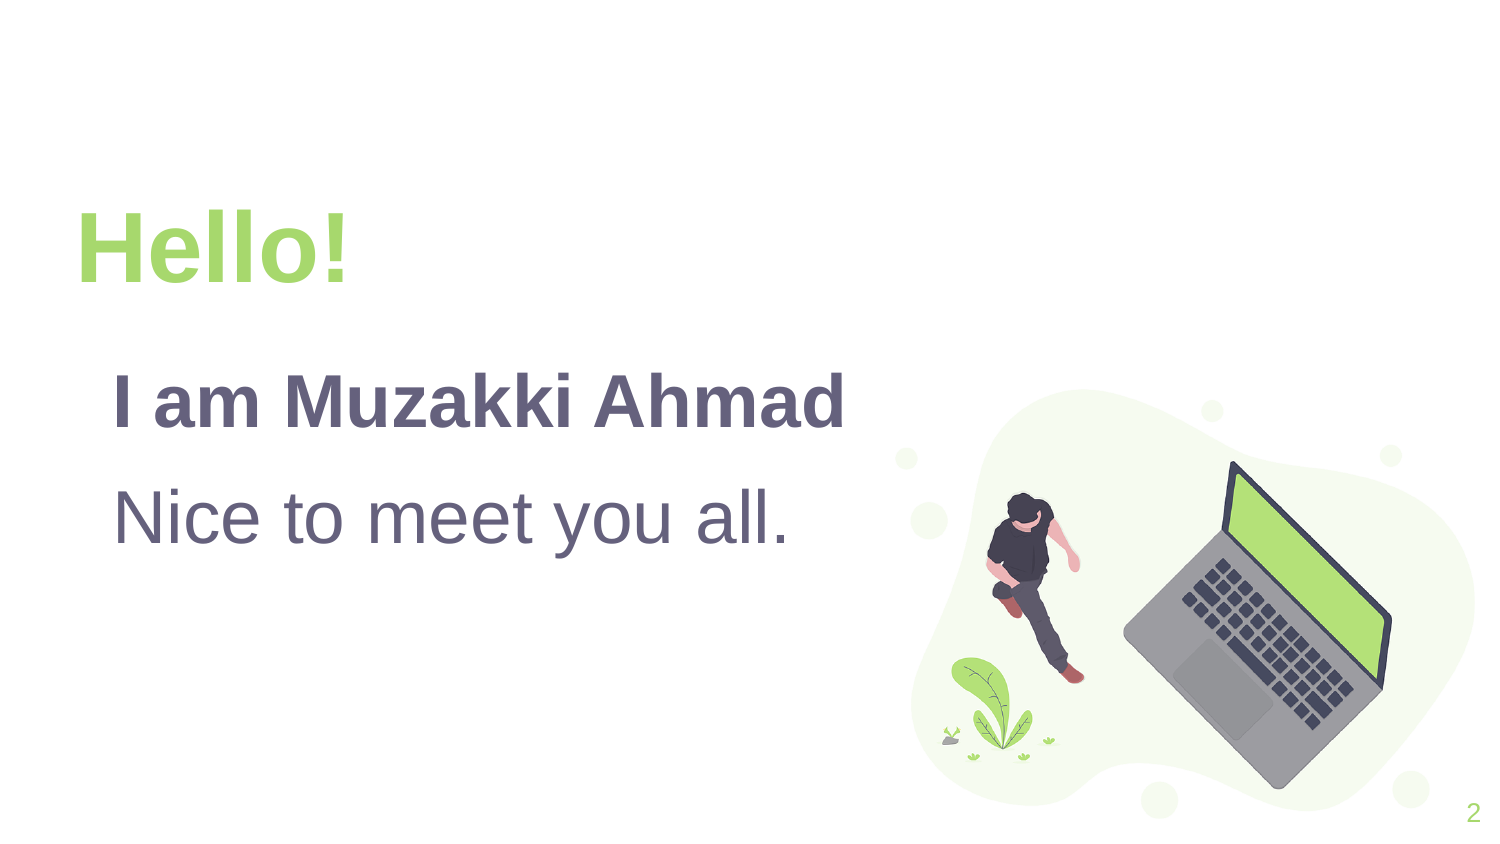

# Hello!
I am Muzakki Ahmad
Nice to meet you all.

2